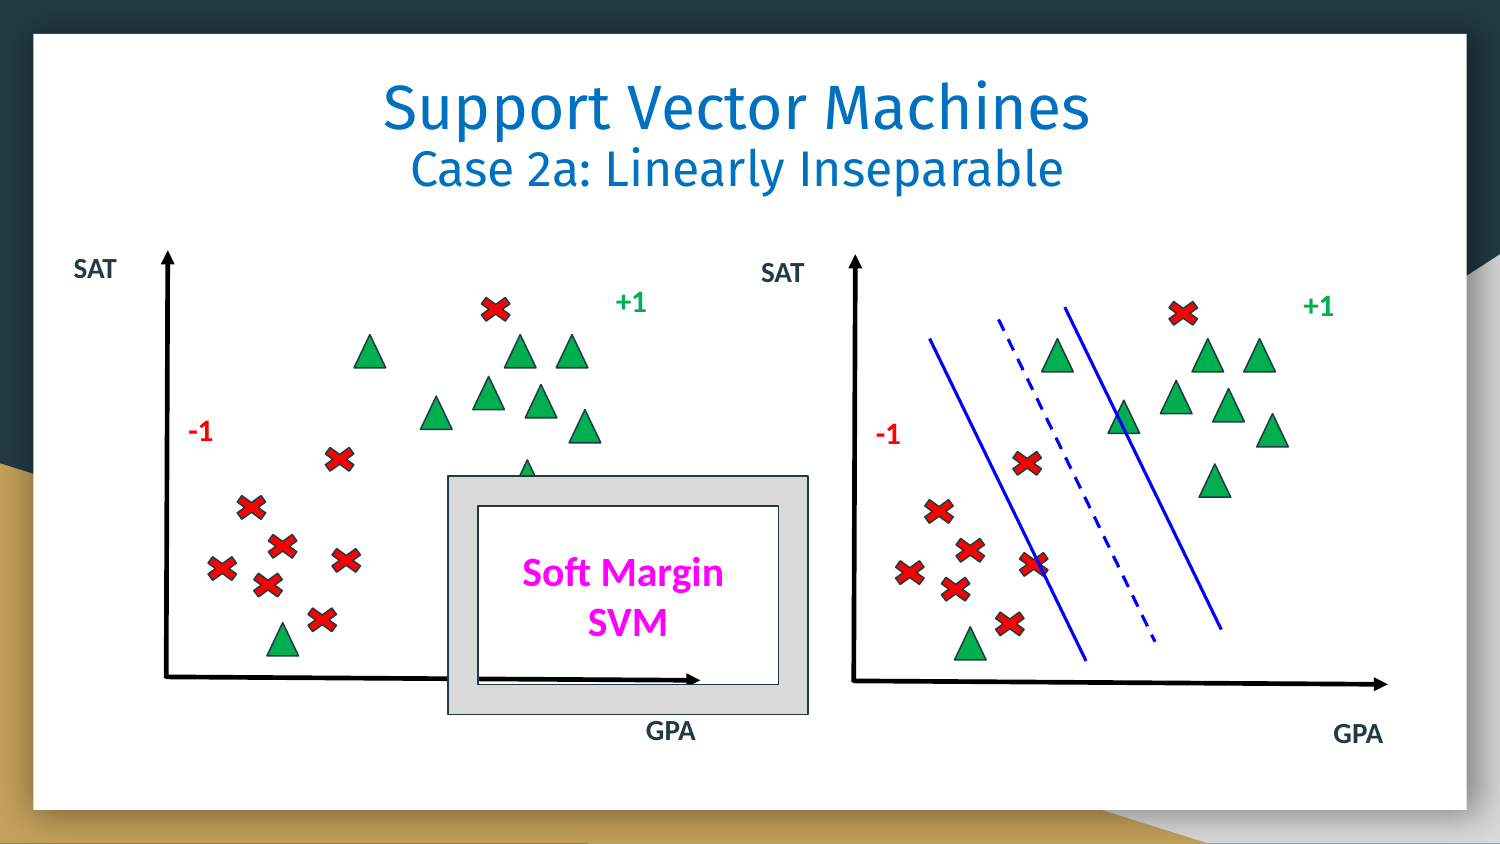

Support Vector Machines
Case 2a: Linearly Inseparable
SAT
SAT
+1
+1

-1

-1

Soft Margin
SVM

GPA
GPA